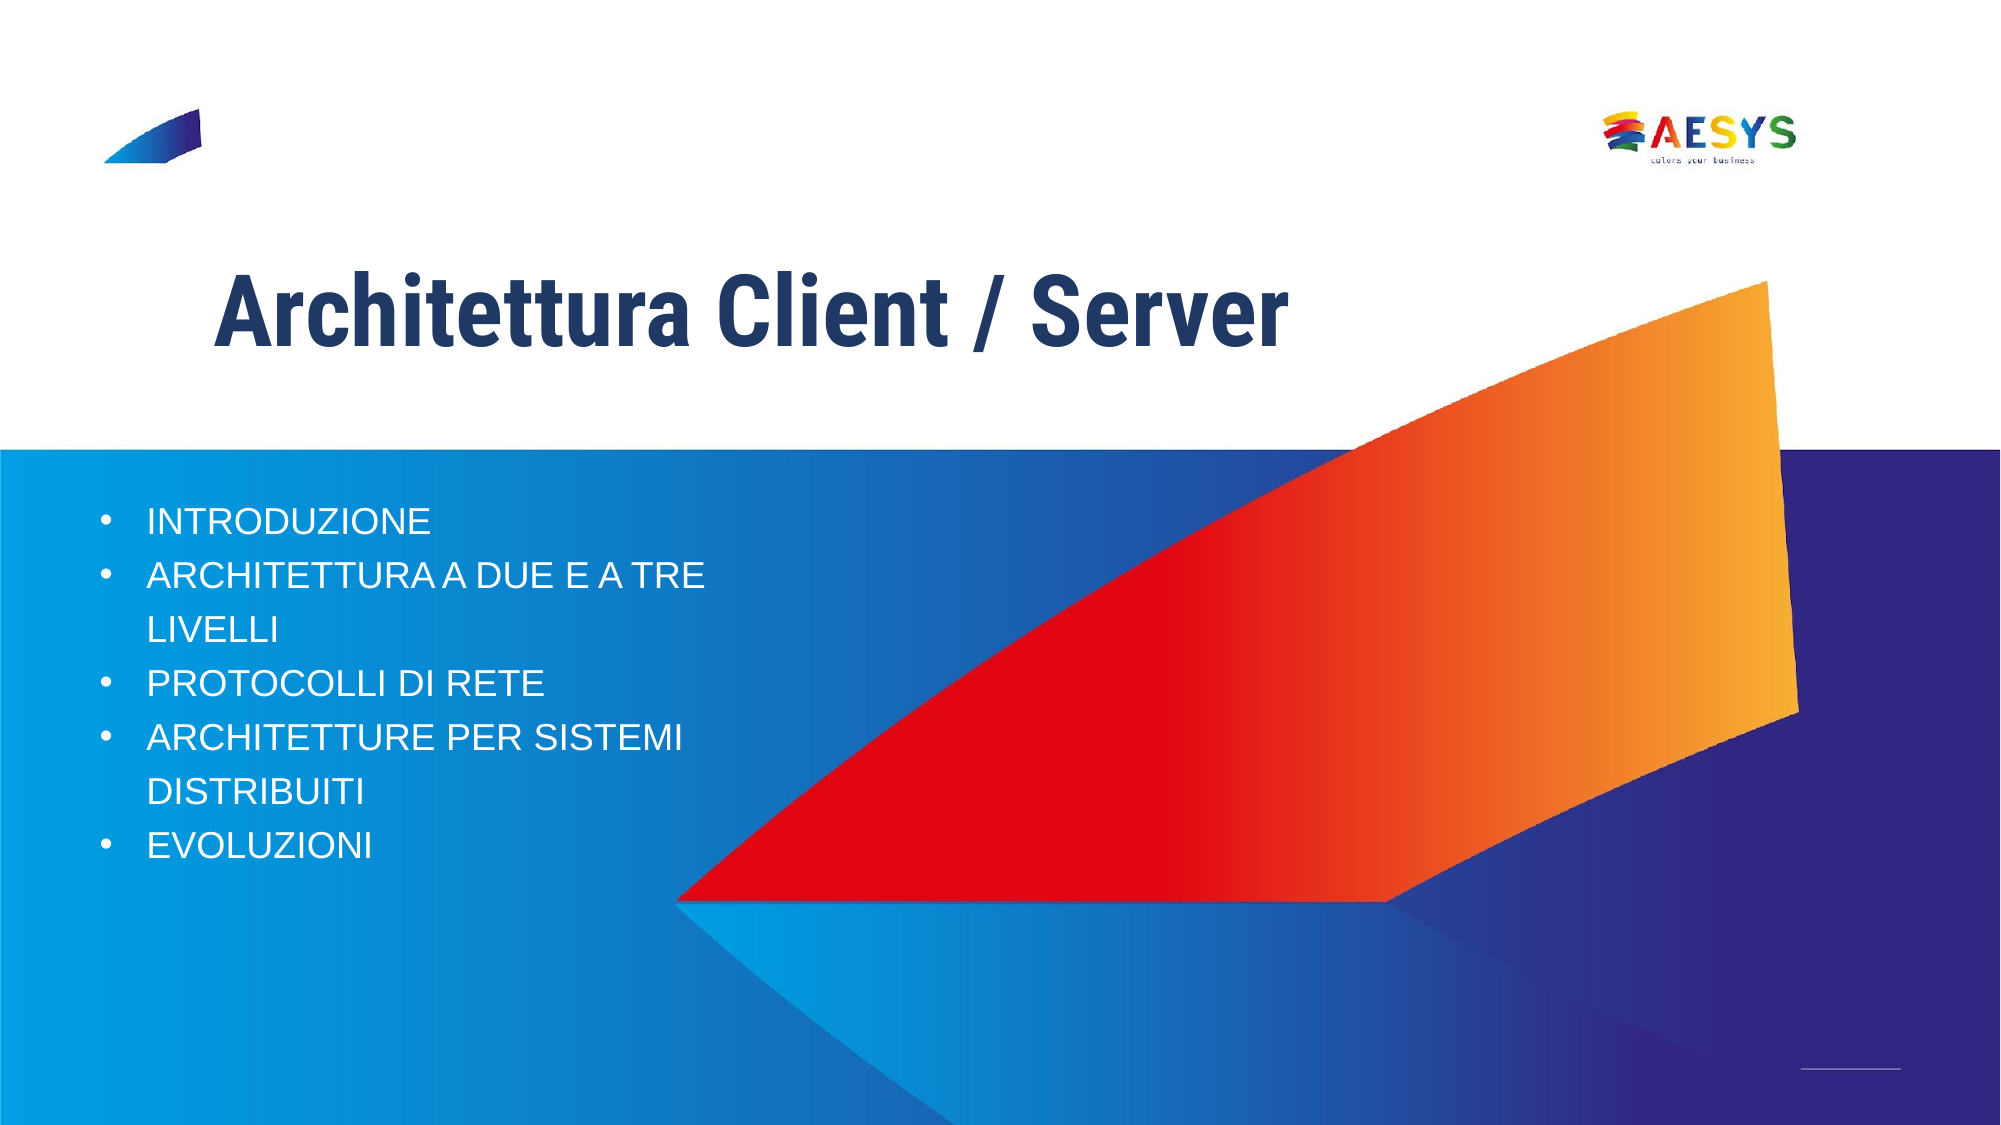

# Architettura Client / Server
INTRODUZIONE
ARCHITETTURA A DUE E A TRE LIVELLI
PROTOCOLLI DI RETE
ARCHITETTURE PER SISTEMI DISTRIBUITI
EVOLUZIONI